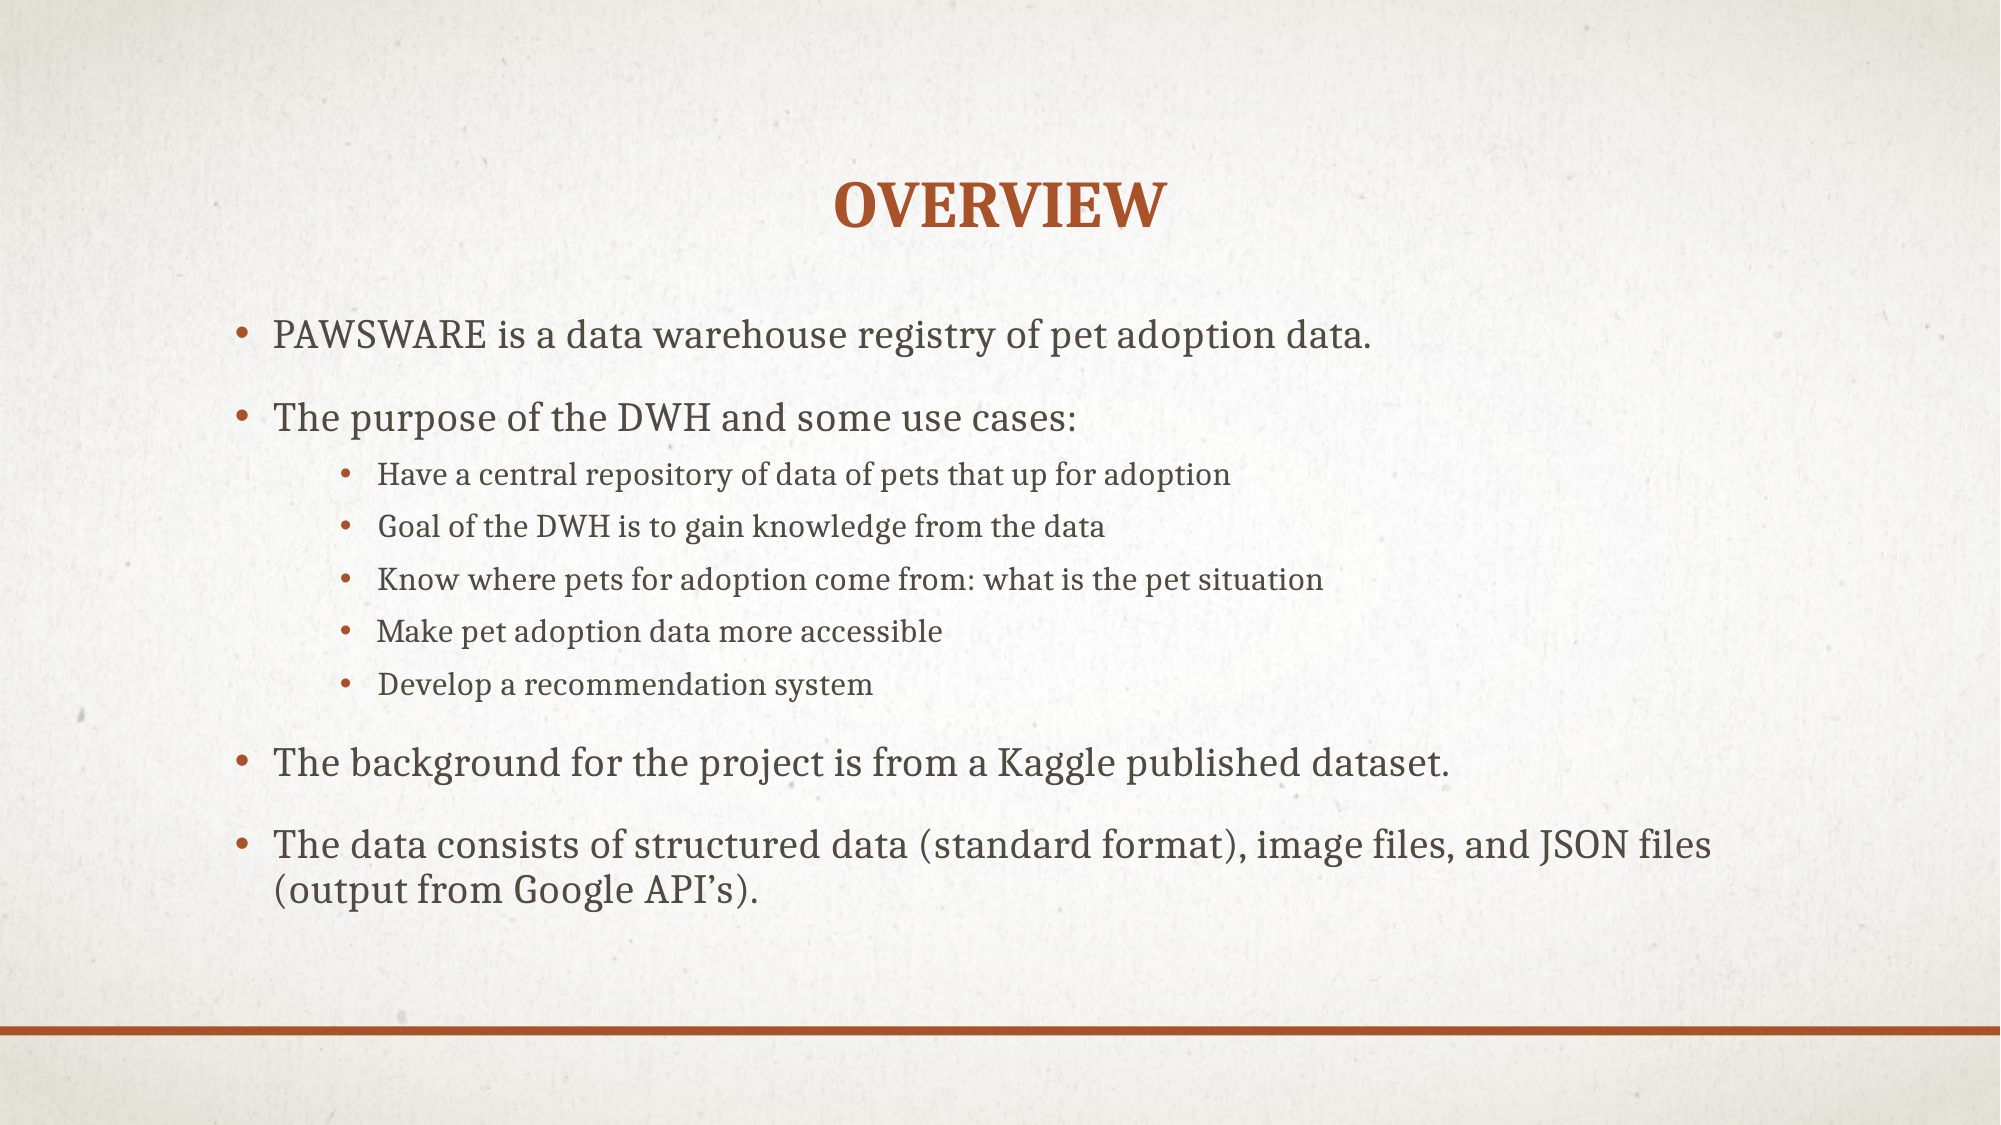

# Overview
PAWSWARE is a data warehouse registry of pet adoption data.
The purpose of the DWH and some use cases:
Have a central repository of data of pets that up for adoption
Goal of the DWH is to gain knowledge from the data
Know where pets for adoption come from: what is the pet situation
Make pet adoption data more accessible
Develop a recommendation system
The background for the project is from a Kaggle published dataset.
The data consists of structured data (standard format), image files, and JSON files (output from Google API’s).